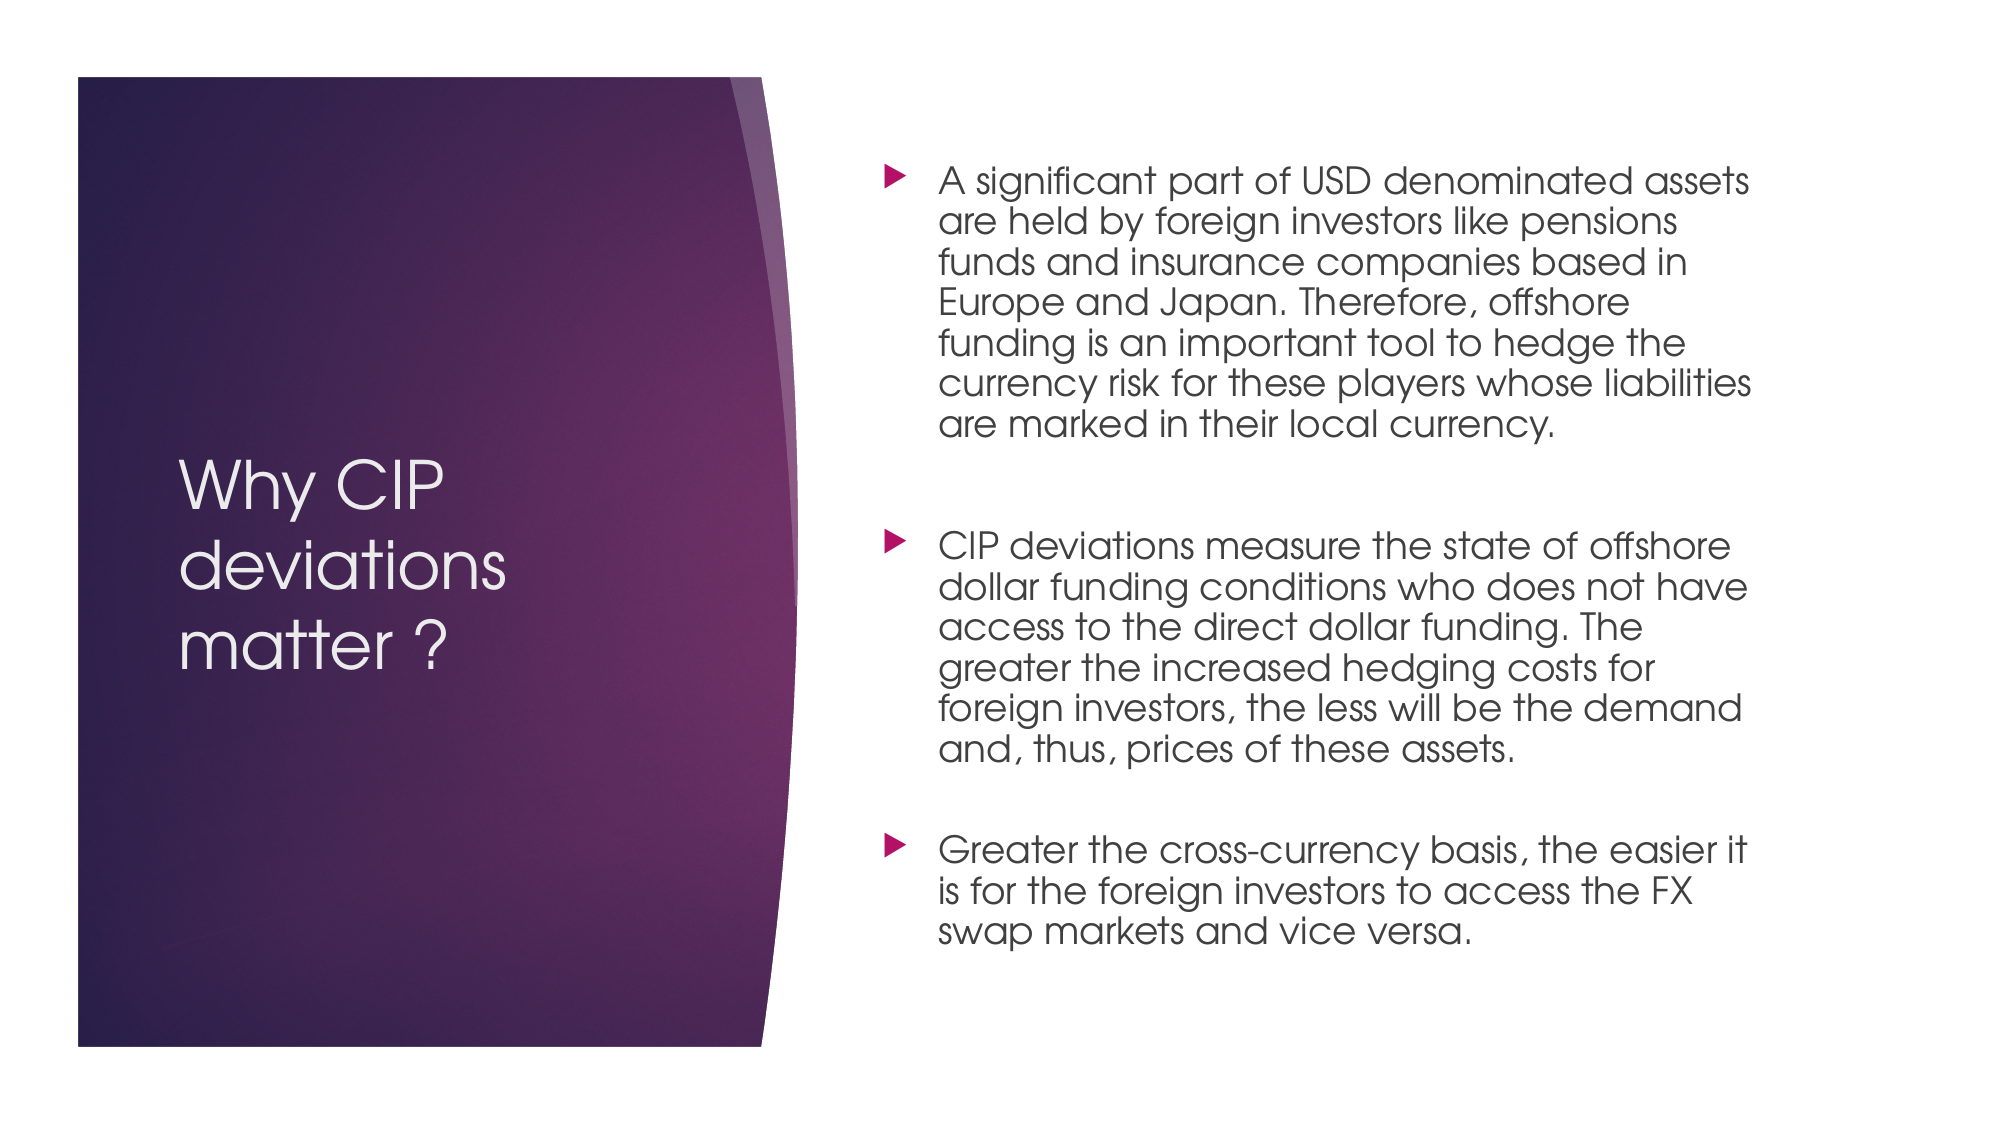

A significant part of USD denominated assets are held by foreign investors like pensions funds and insurance companies based in Europe and Japan. Therefore, offshore funding is an important tool to hedge the currency risk for these players whose liabilities are marked in their local currency.

CIP deviations measure the state of offshore dollar funding conditions who does not have access to the direct dollar funding. The greater the increased hedging costs for foreign investors, the less will be the demand and, thus, prices of these assets.
Greater the cross-currency basis, the easier it is for the foreign investors to access the FX swap markets and vice versa.

# Why CIP deviations matter ?